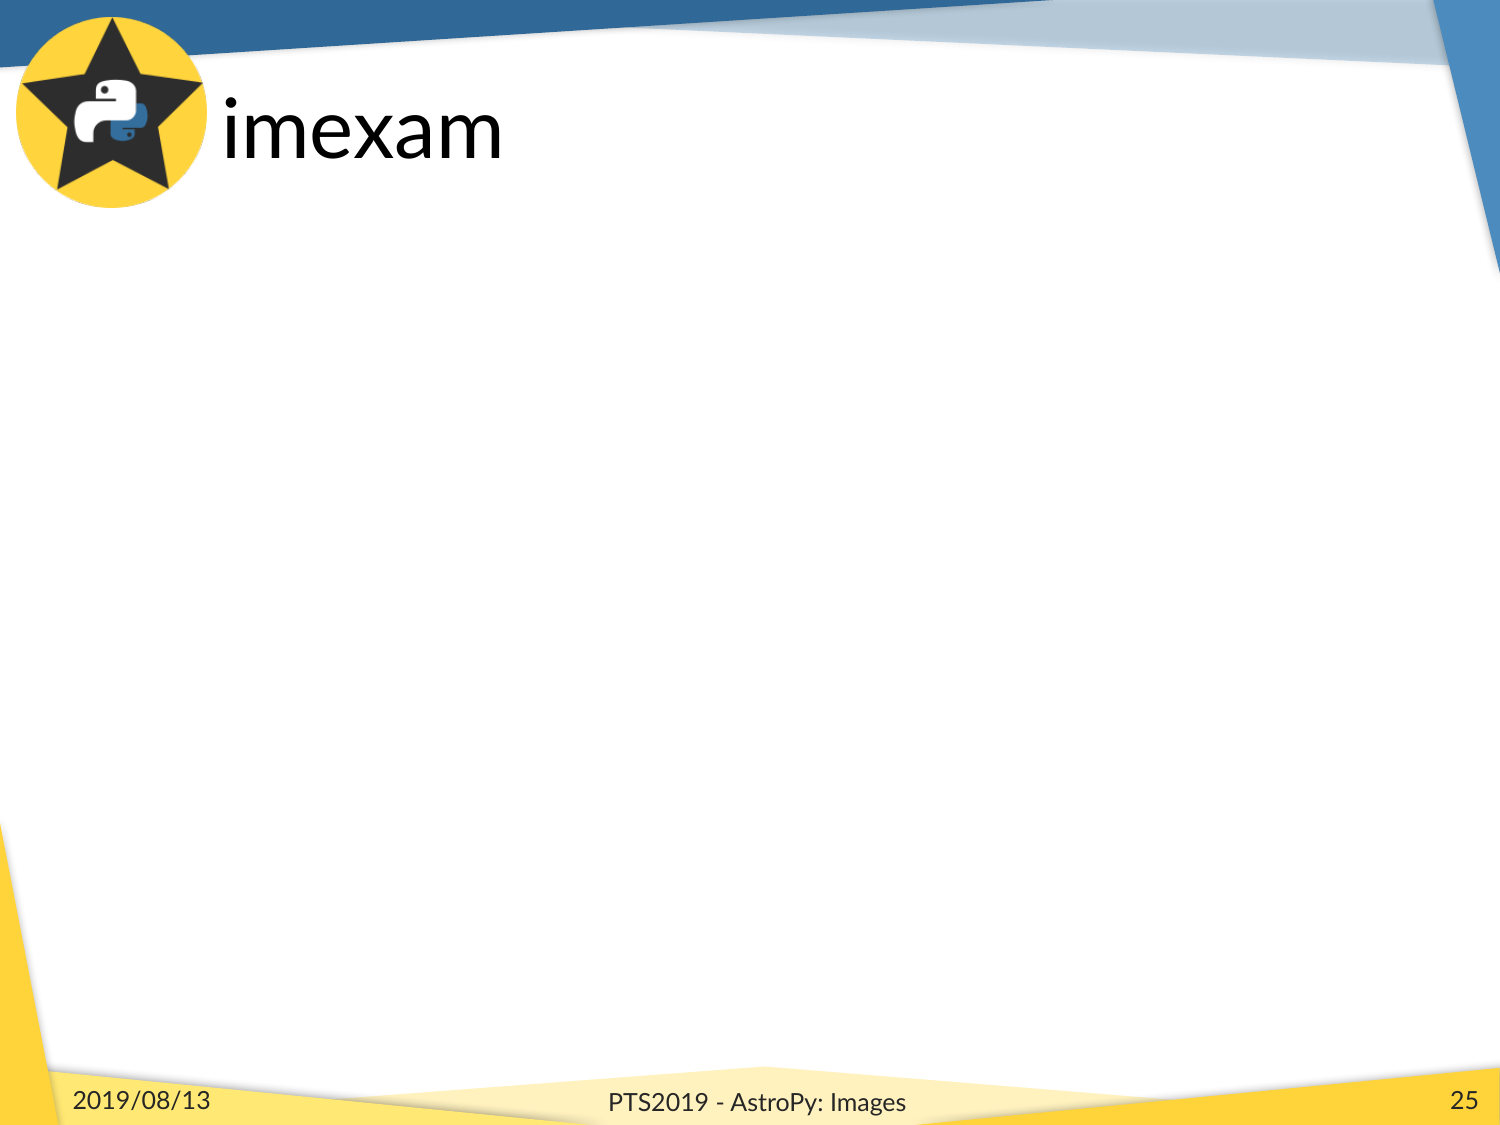

# imexam
PTS2019 - AstroPy: Images
2019/08/13
25